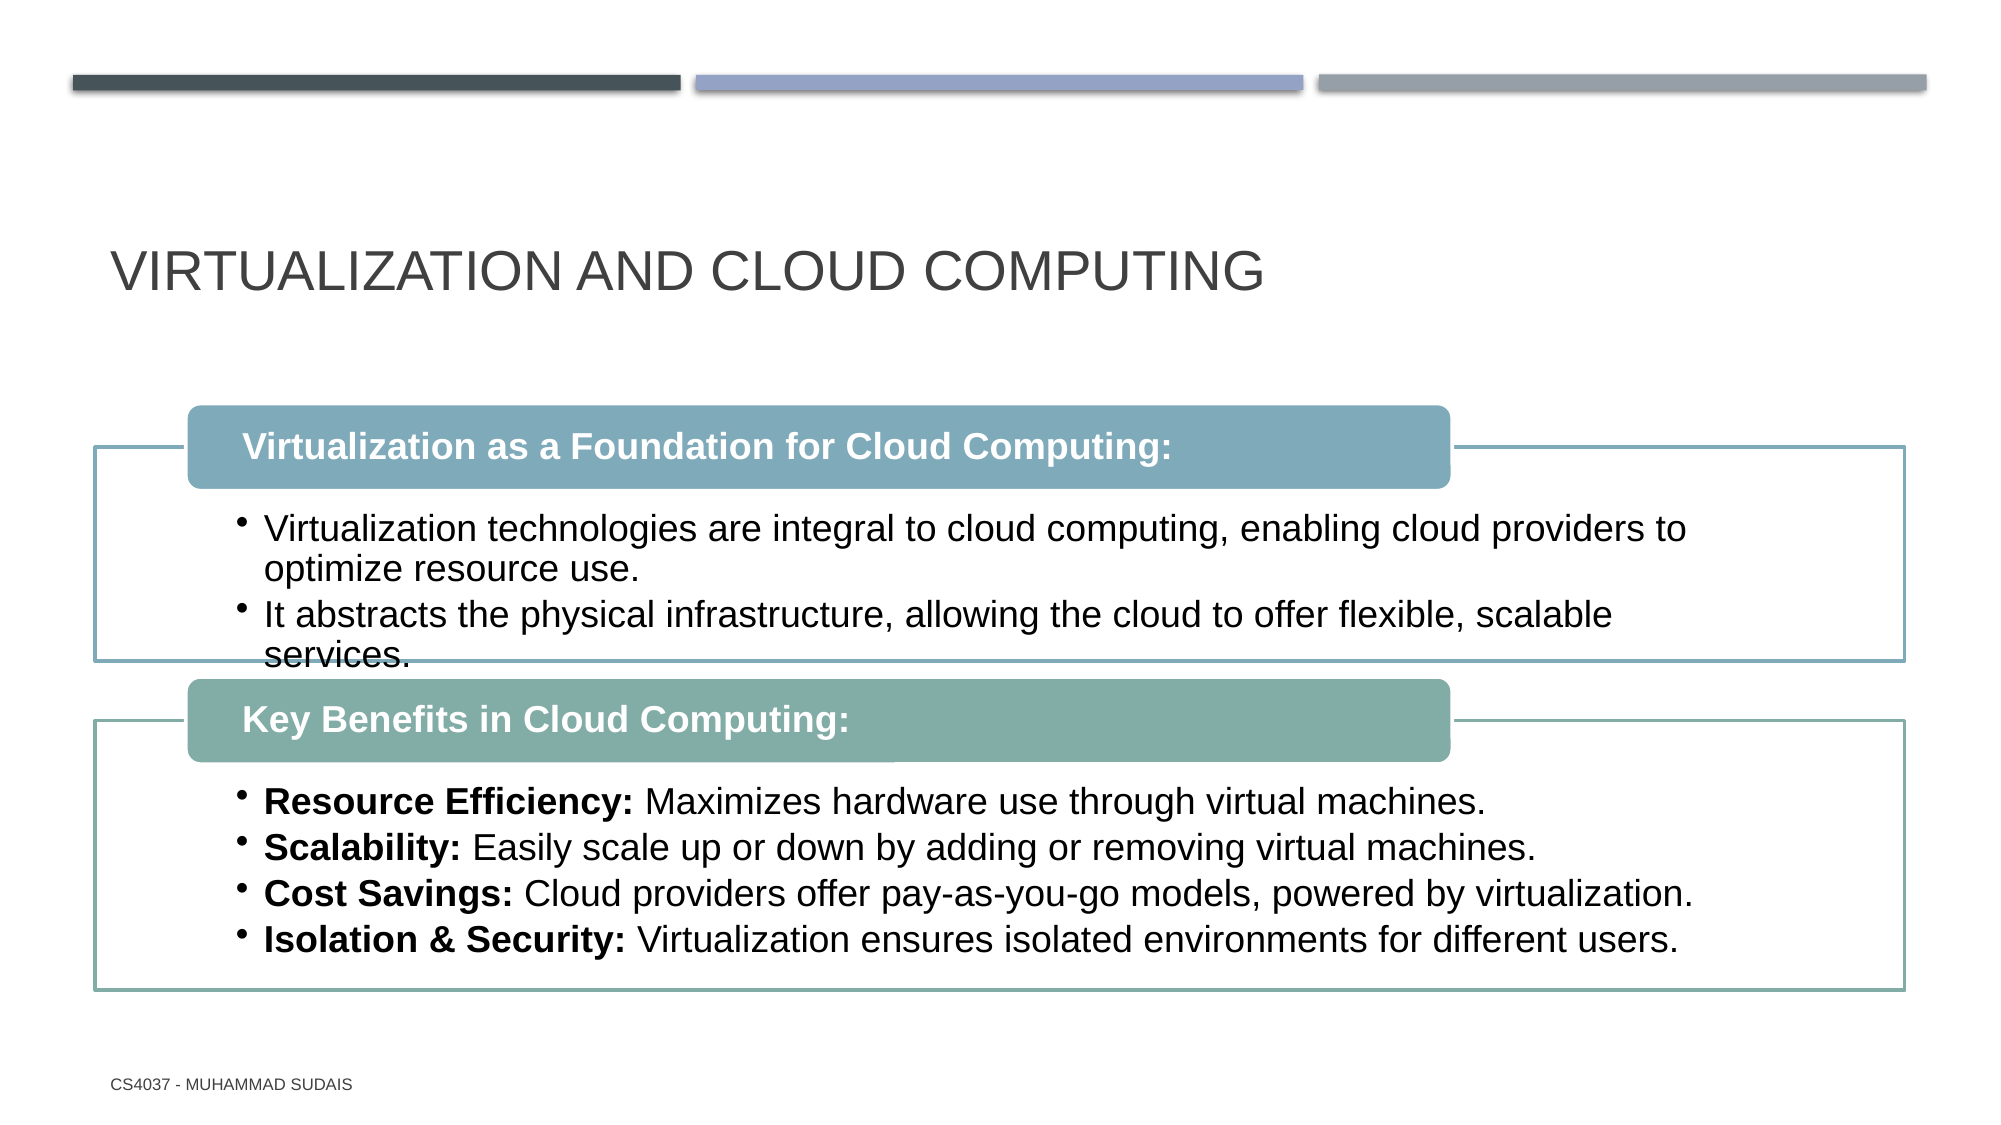

# Virtualization and Cloud Computing
Virtualization technologies are integral to cloud computing, enabling cloud providers to optimize resource use.
It abstracts the physical infrastructure, allowing the cloud to offer flexible, scalable services.
Virtualization as a Foundation for Cloud Computing:
Resource Efficiency: Maximizes hardware use through virtual machines.
Scalability: Easily scale up or down by adding or removing virtual machines.
Cost Savings: Cloud providers offer pay-as-you-go models, powered by virtualization.
Isolation & Security: Virtualization ensures isolated environments for different users.
Key Benefits in Cloud Computing:
CS4037 - Muhammad Sudais